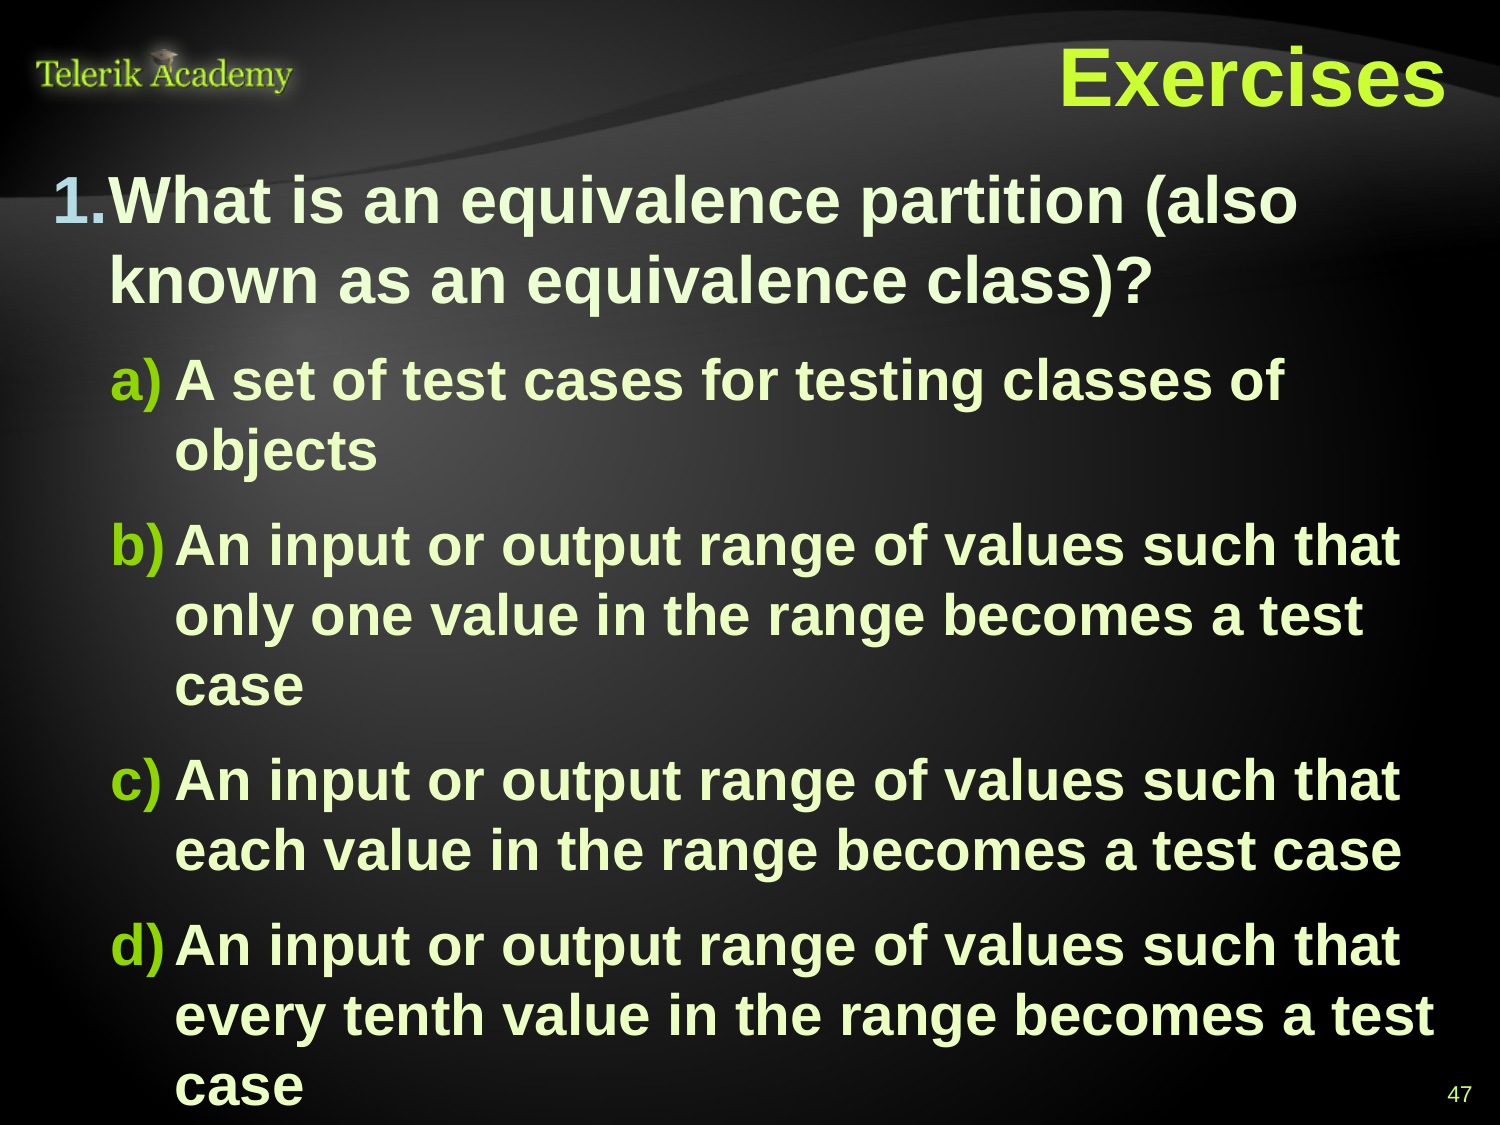

# Exercises
What is an equivalence partition (also known as an equivalence class)?
A set of test cases for testing classes of objects
An input or output range of values such that only one value in the range becomes a test case
An input or output range of values such that each value in the range becomes a test case
An input or output range of values such that every tenth value in the range becomes a test case
47